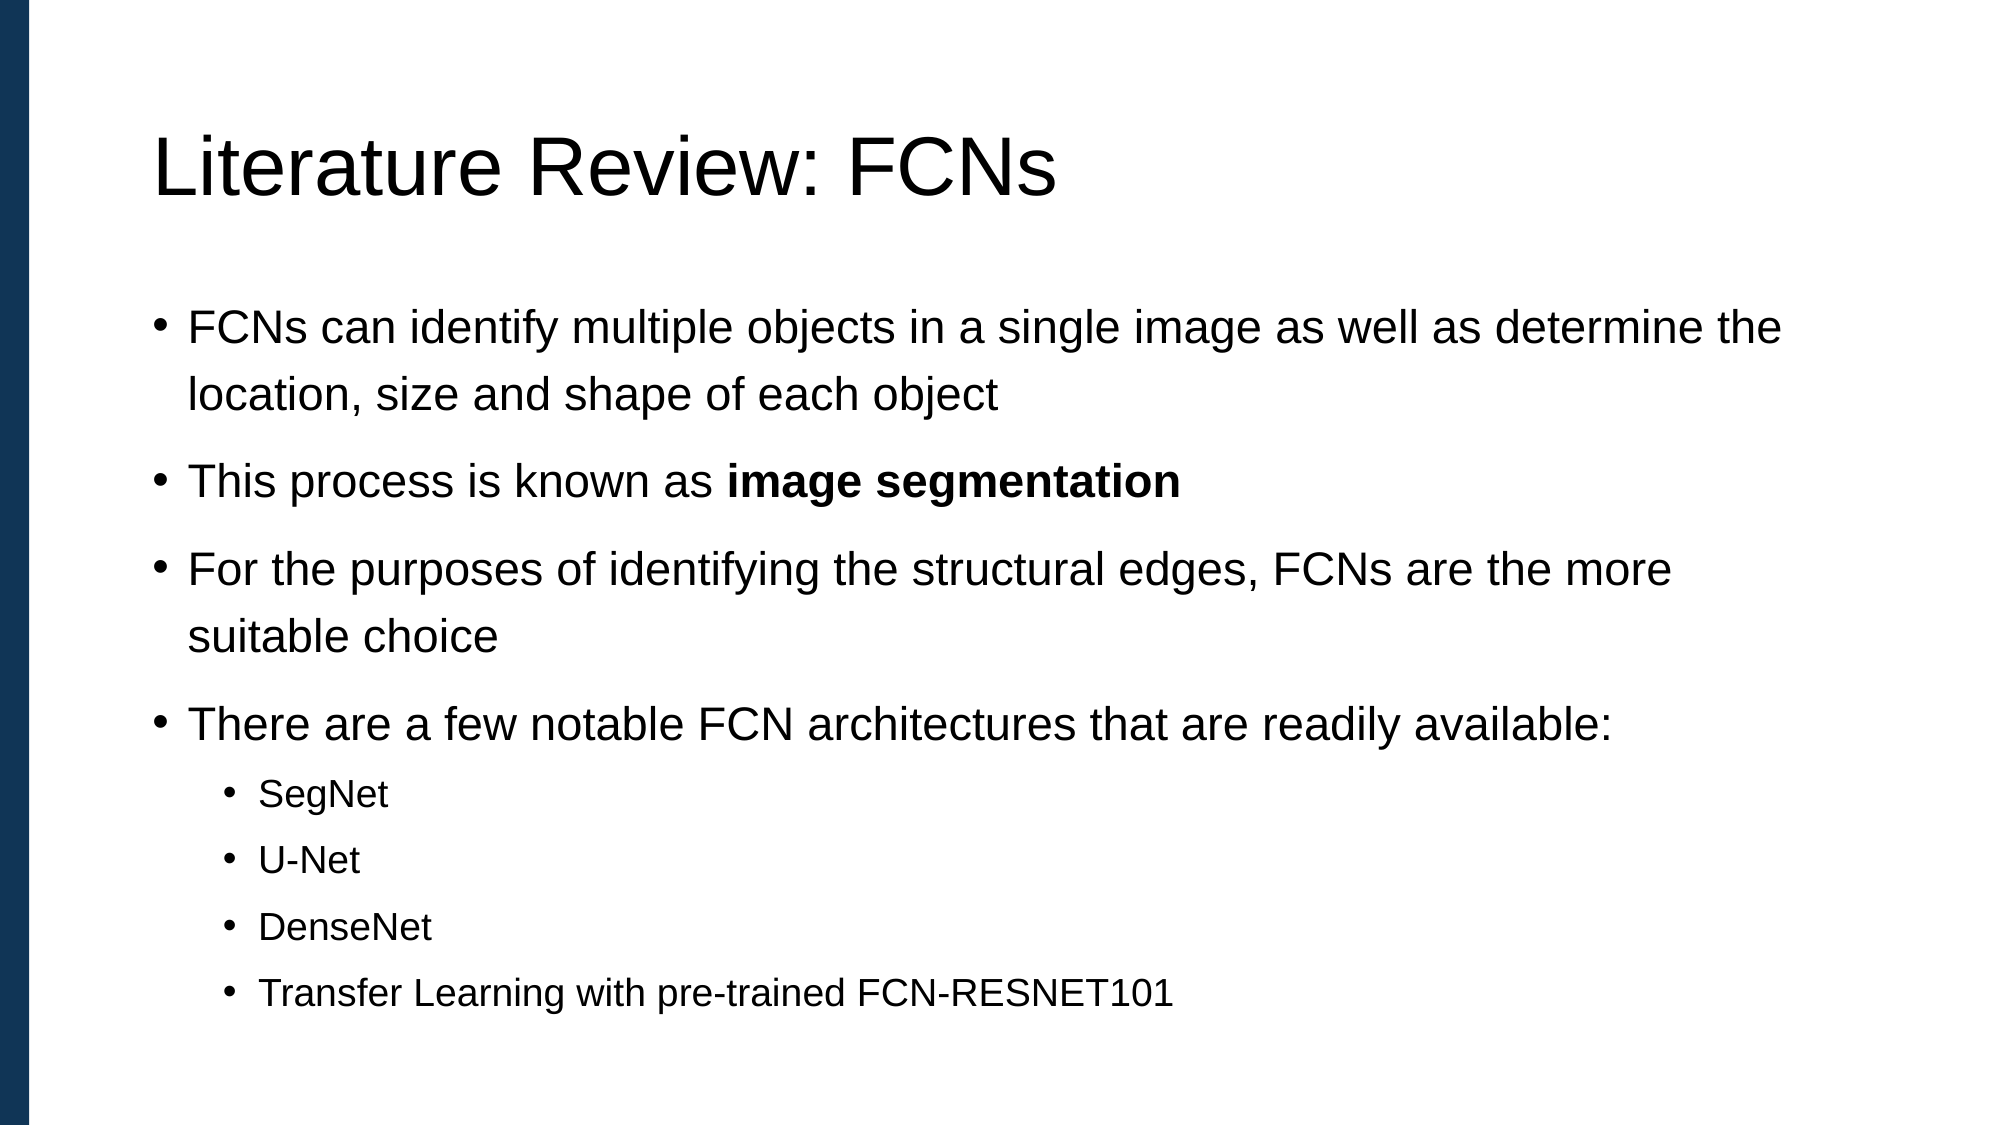

# Literature Review: FCNs
FCNs can identify multiple objects in a single image as well as determine the location, size and shape of each object
This process is known as image segmentation
For the purposes of identifying the structural edges, FCNs are the more suitable choice
There are a few notable FCN architectures that are readily available:
SegNet
U-Net
DenseNet
Transfer Learning with pre-trained FCN-RESNET101